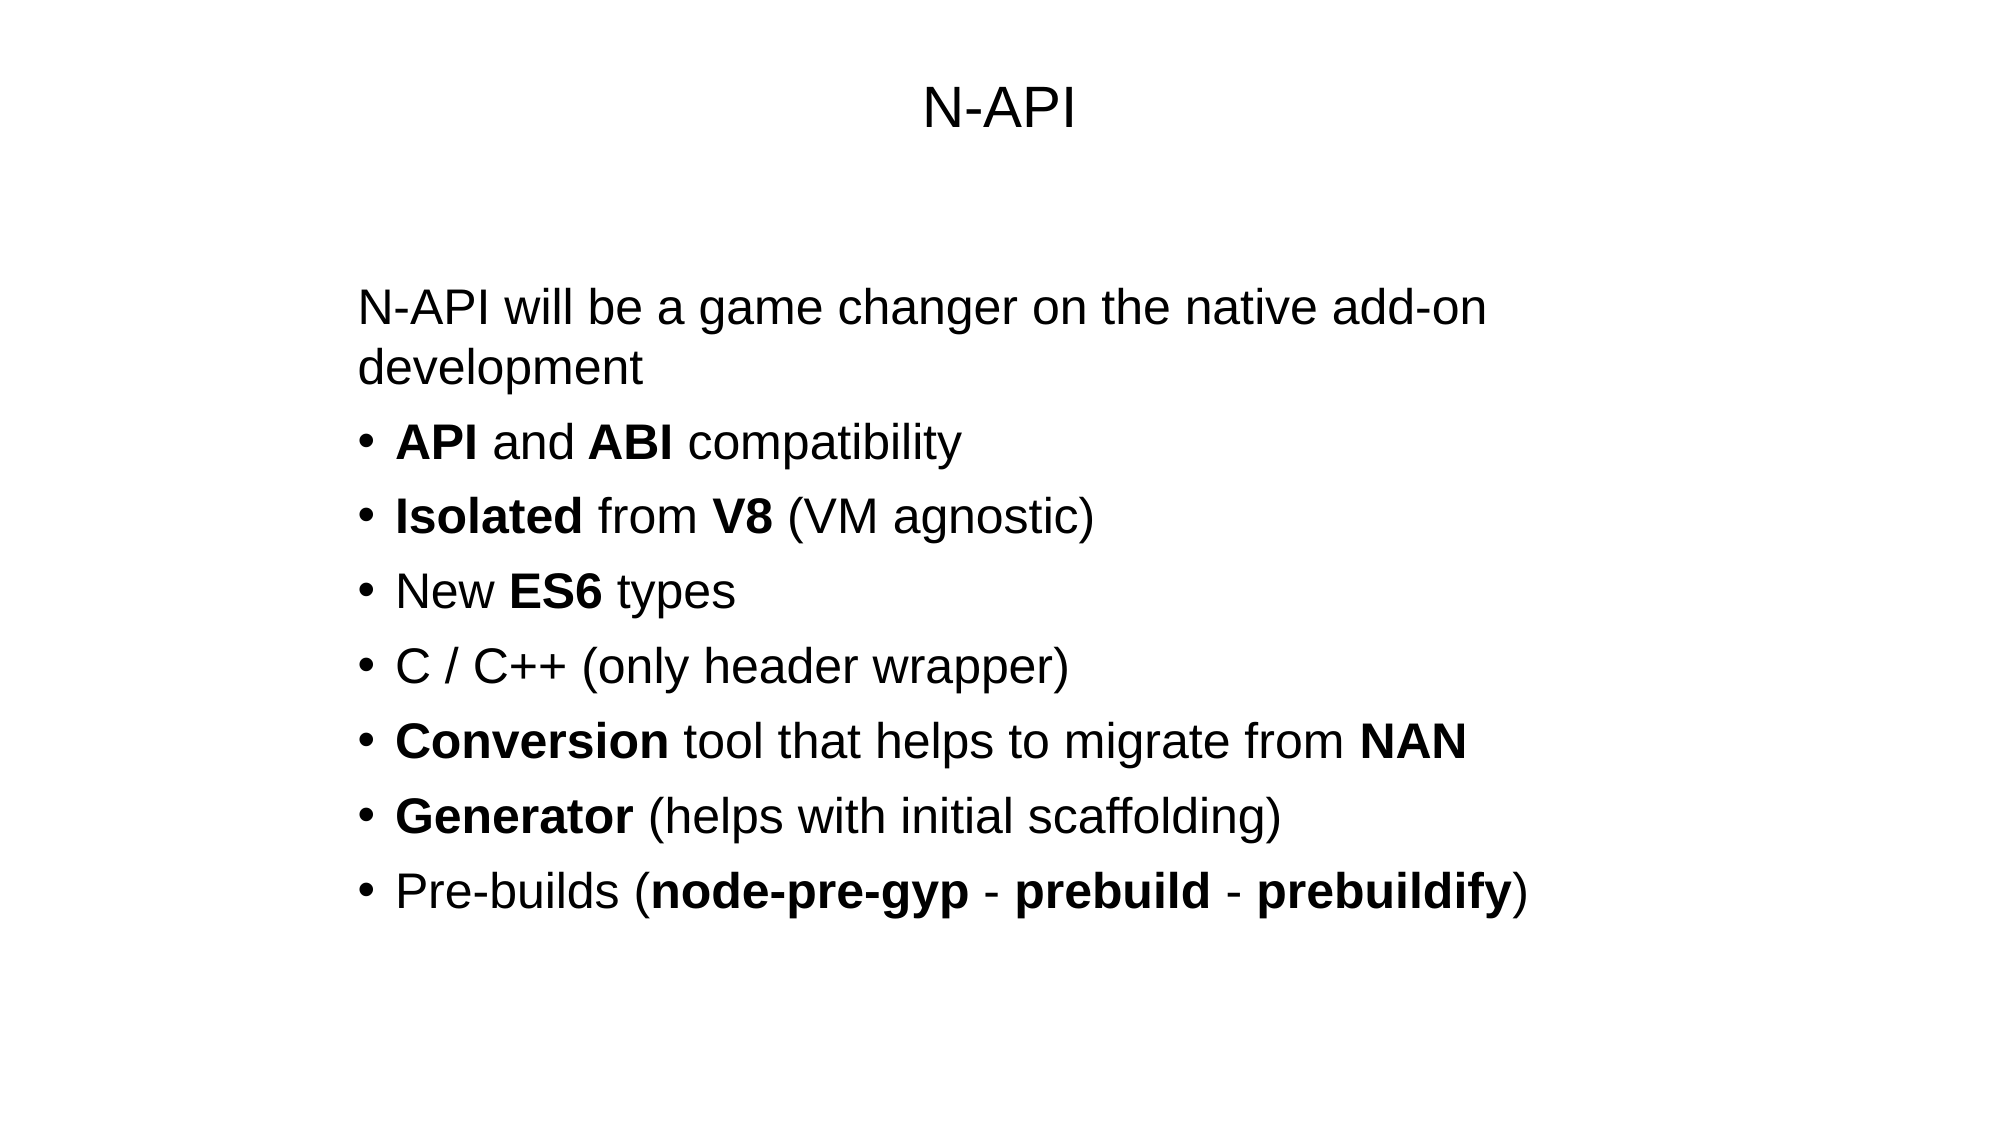

# N-API
N-API will be a game changer on the native add-on development
API and ABI compatibility
Isolated from V8 (VM agnostic)
New ES6 types
C / C++ (only header wrapper)
Conversion tool that helps to migrate from NAN
Generator (helps with initial scaffolding)
Pre-builds (node-pre-gyp - prebuild - prebuildify)